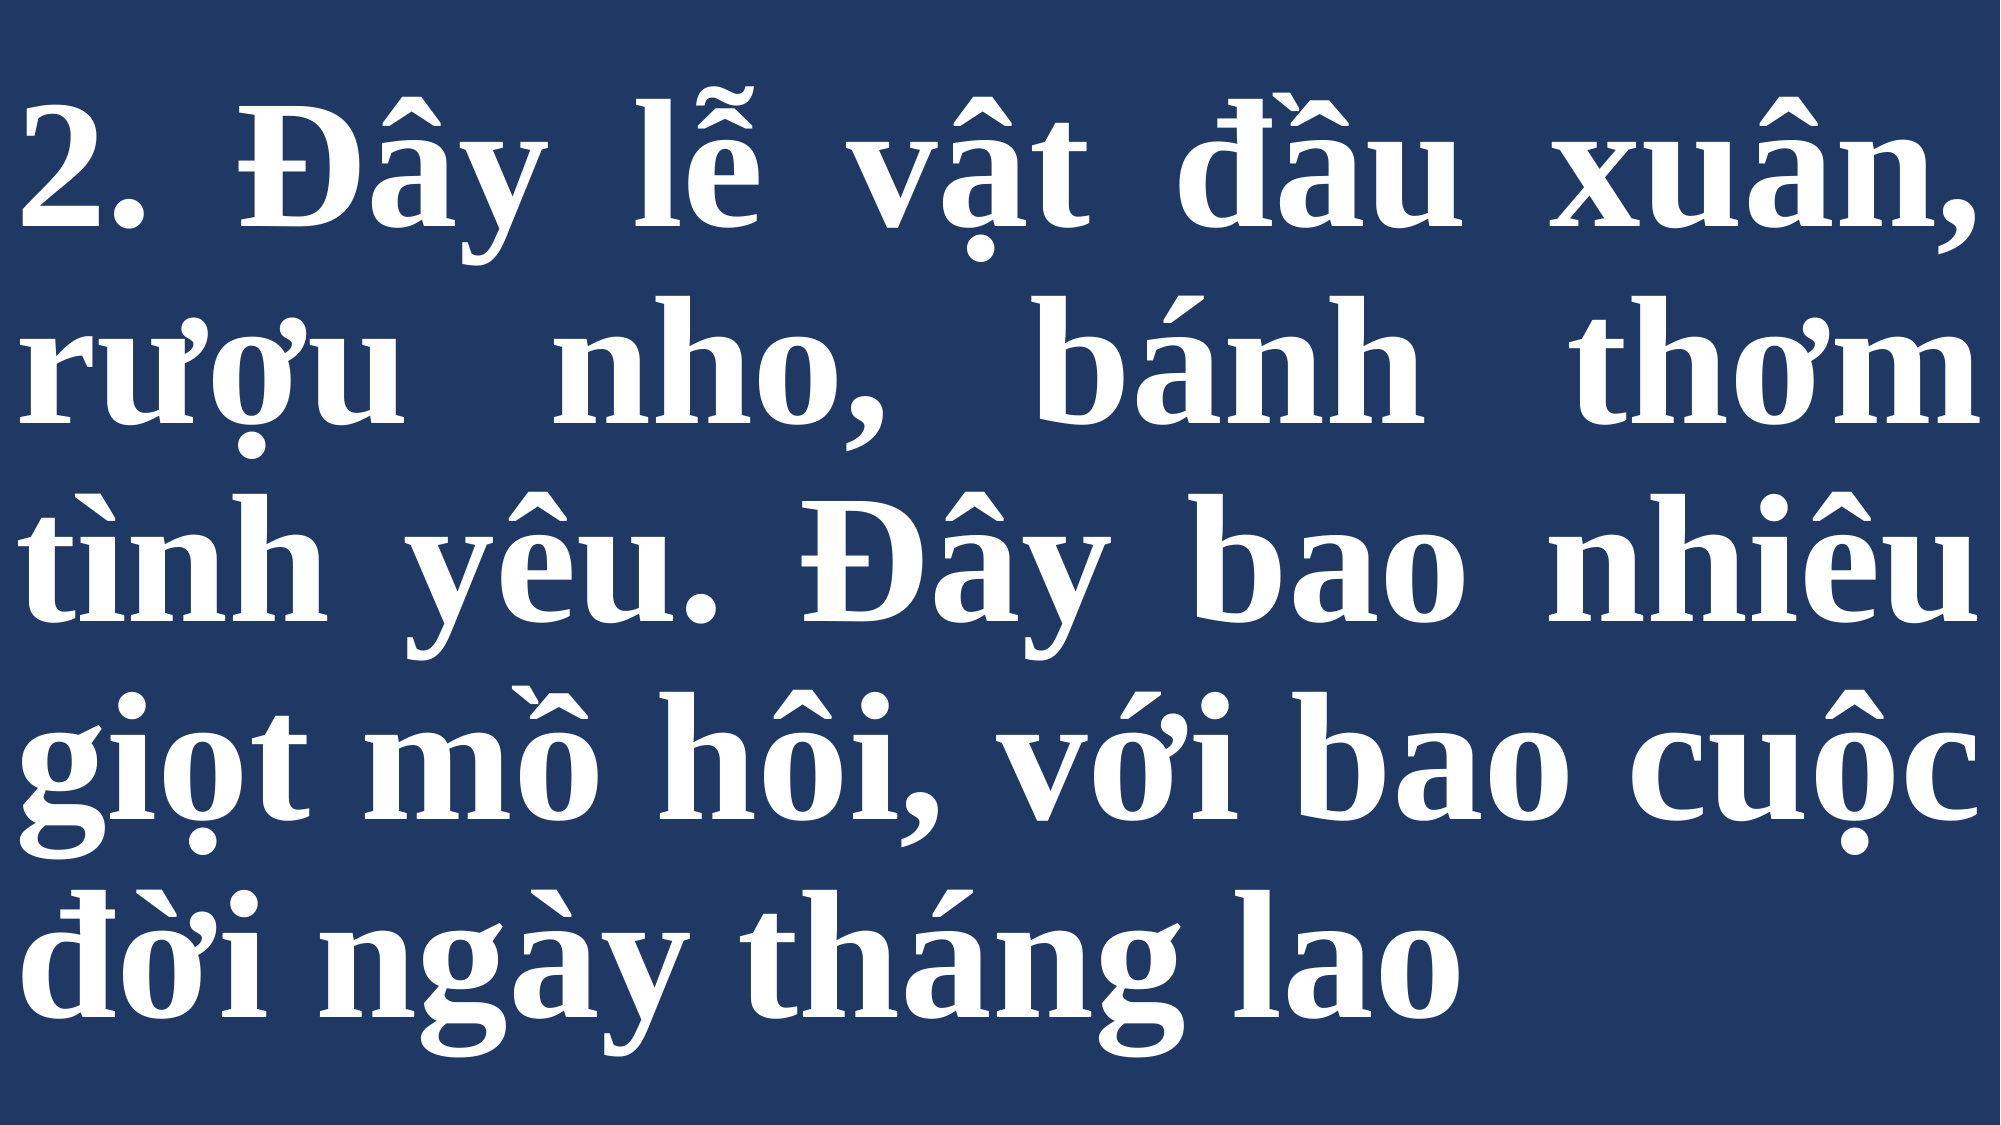

# 2. Đây lễ vật đầu xuân, rượu nho, bánh thơm tình yêu. Đây bao nhiêu giọt mồ hôi, với bao cuộc đời ngày tháng lao